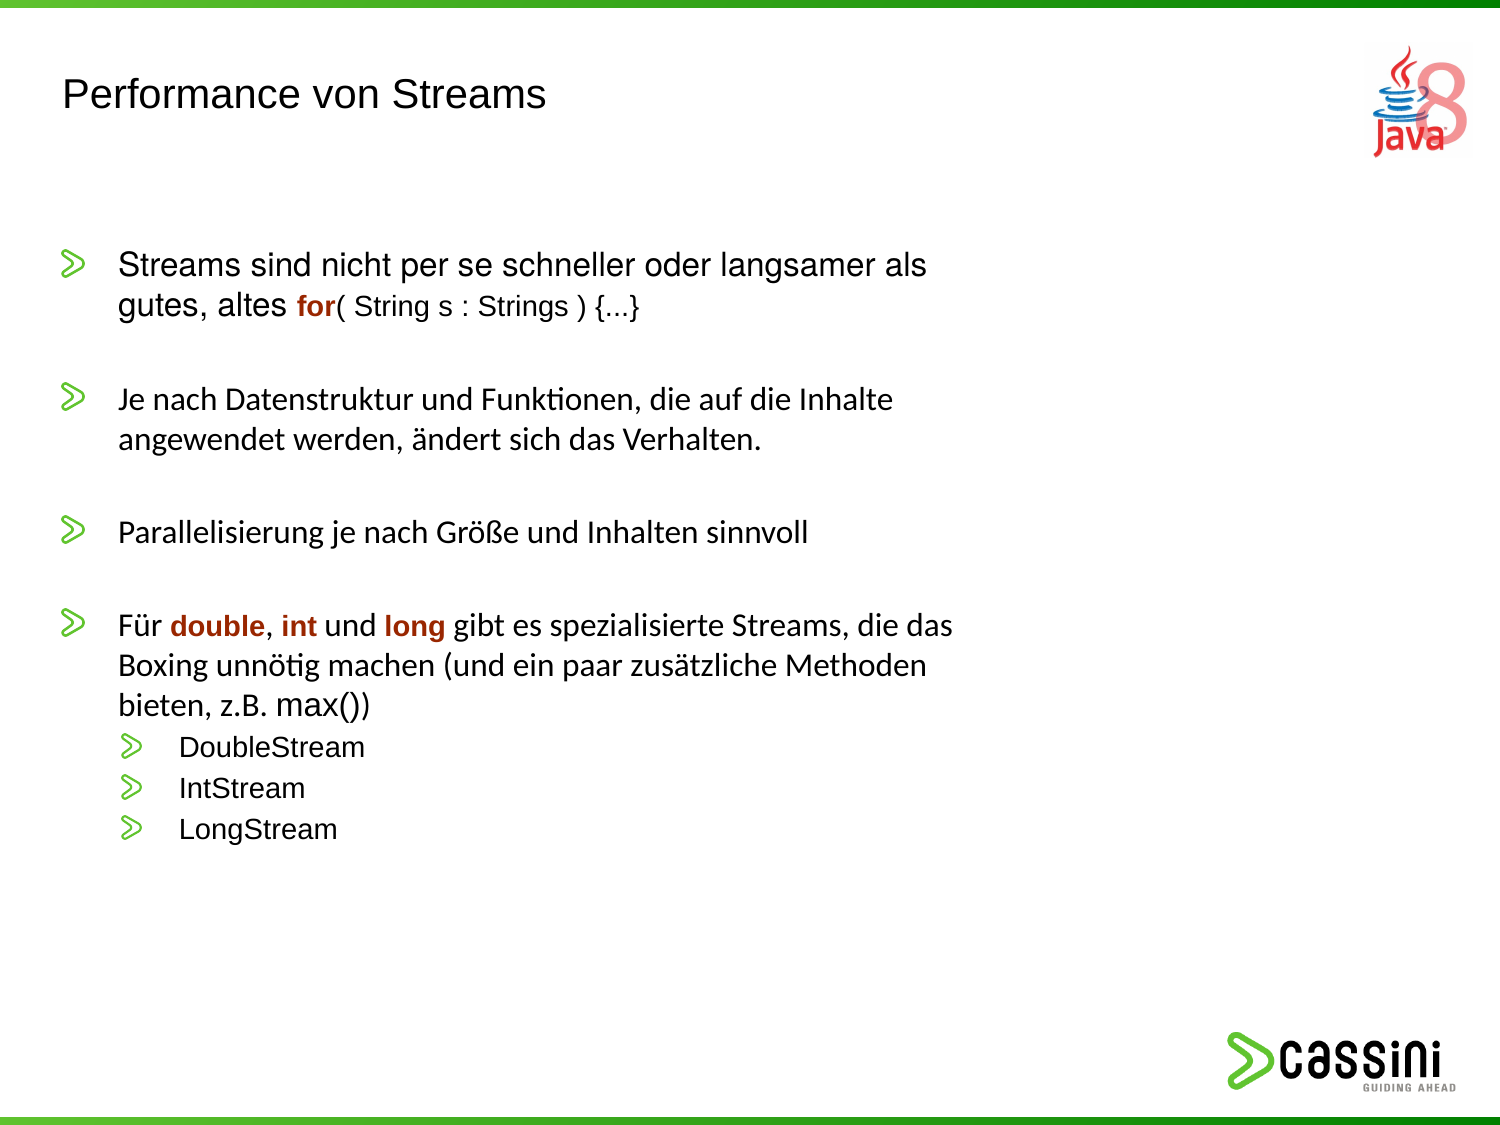

# Performance von Streams
Streams sind nicht per se schneller oder langsamer als gutes, altes for( String s : Strings ) {...}

Je nach Datenstruktur und Funktionen, die auf die Inhalte angewendet werden, ändert sich das Verhalten.

Parallelisierung je nach Größe und Inhalten sinnvoll

Für double, int und long gibt es spezialisierte Streams, die das Boxing unnötig machen (und ein paar zusätzliche Methoden bieten, z.B. max())
DoubleStream
IntStream
LongStream